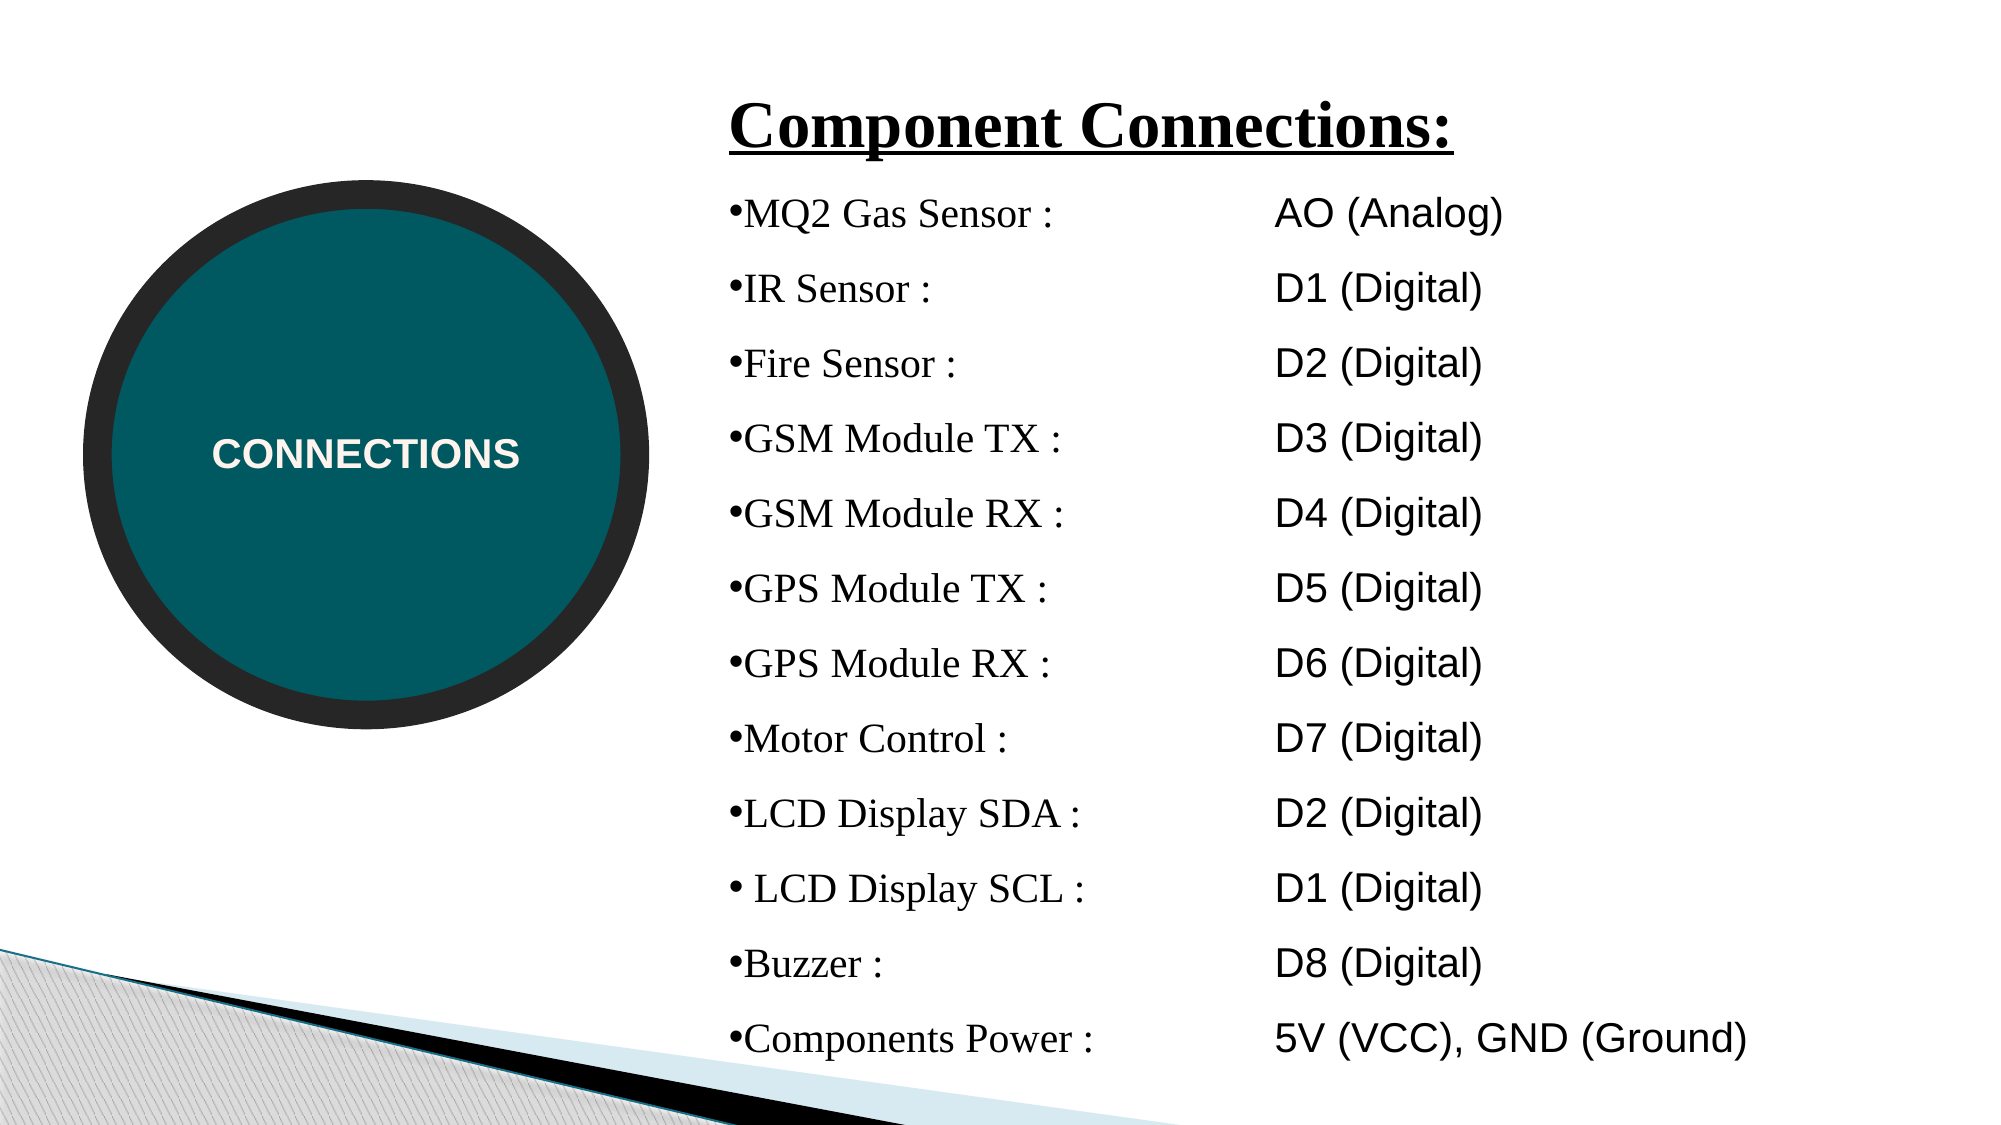

Component Connections:
MQ2 Gas Sensor :
IR Sensor :
Fire Sensor :
GSM Module TX :
GSM Module RX :
GPS Module TX :
GPS Module RX :
Motor Control :
LCD Display SDA :
 LCD Display SCL :
Buzzer :
Components Power :
AO (Analog)
D1 (Digital)
D2 (Digital)
D3 (Digital)
D4 (Digital)
D5 (Digital)
D6 (Digital)
D7 (Digital)
D2 (Digital)
D1 (Digital)
D8 (Digital)
5V (VCC), GND (Ground)
cONNECTIONS